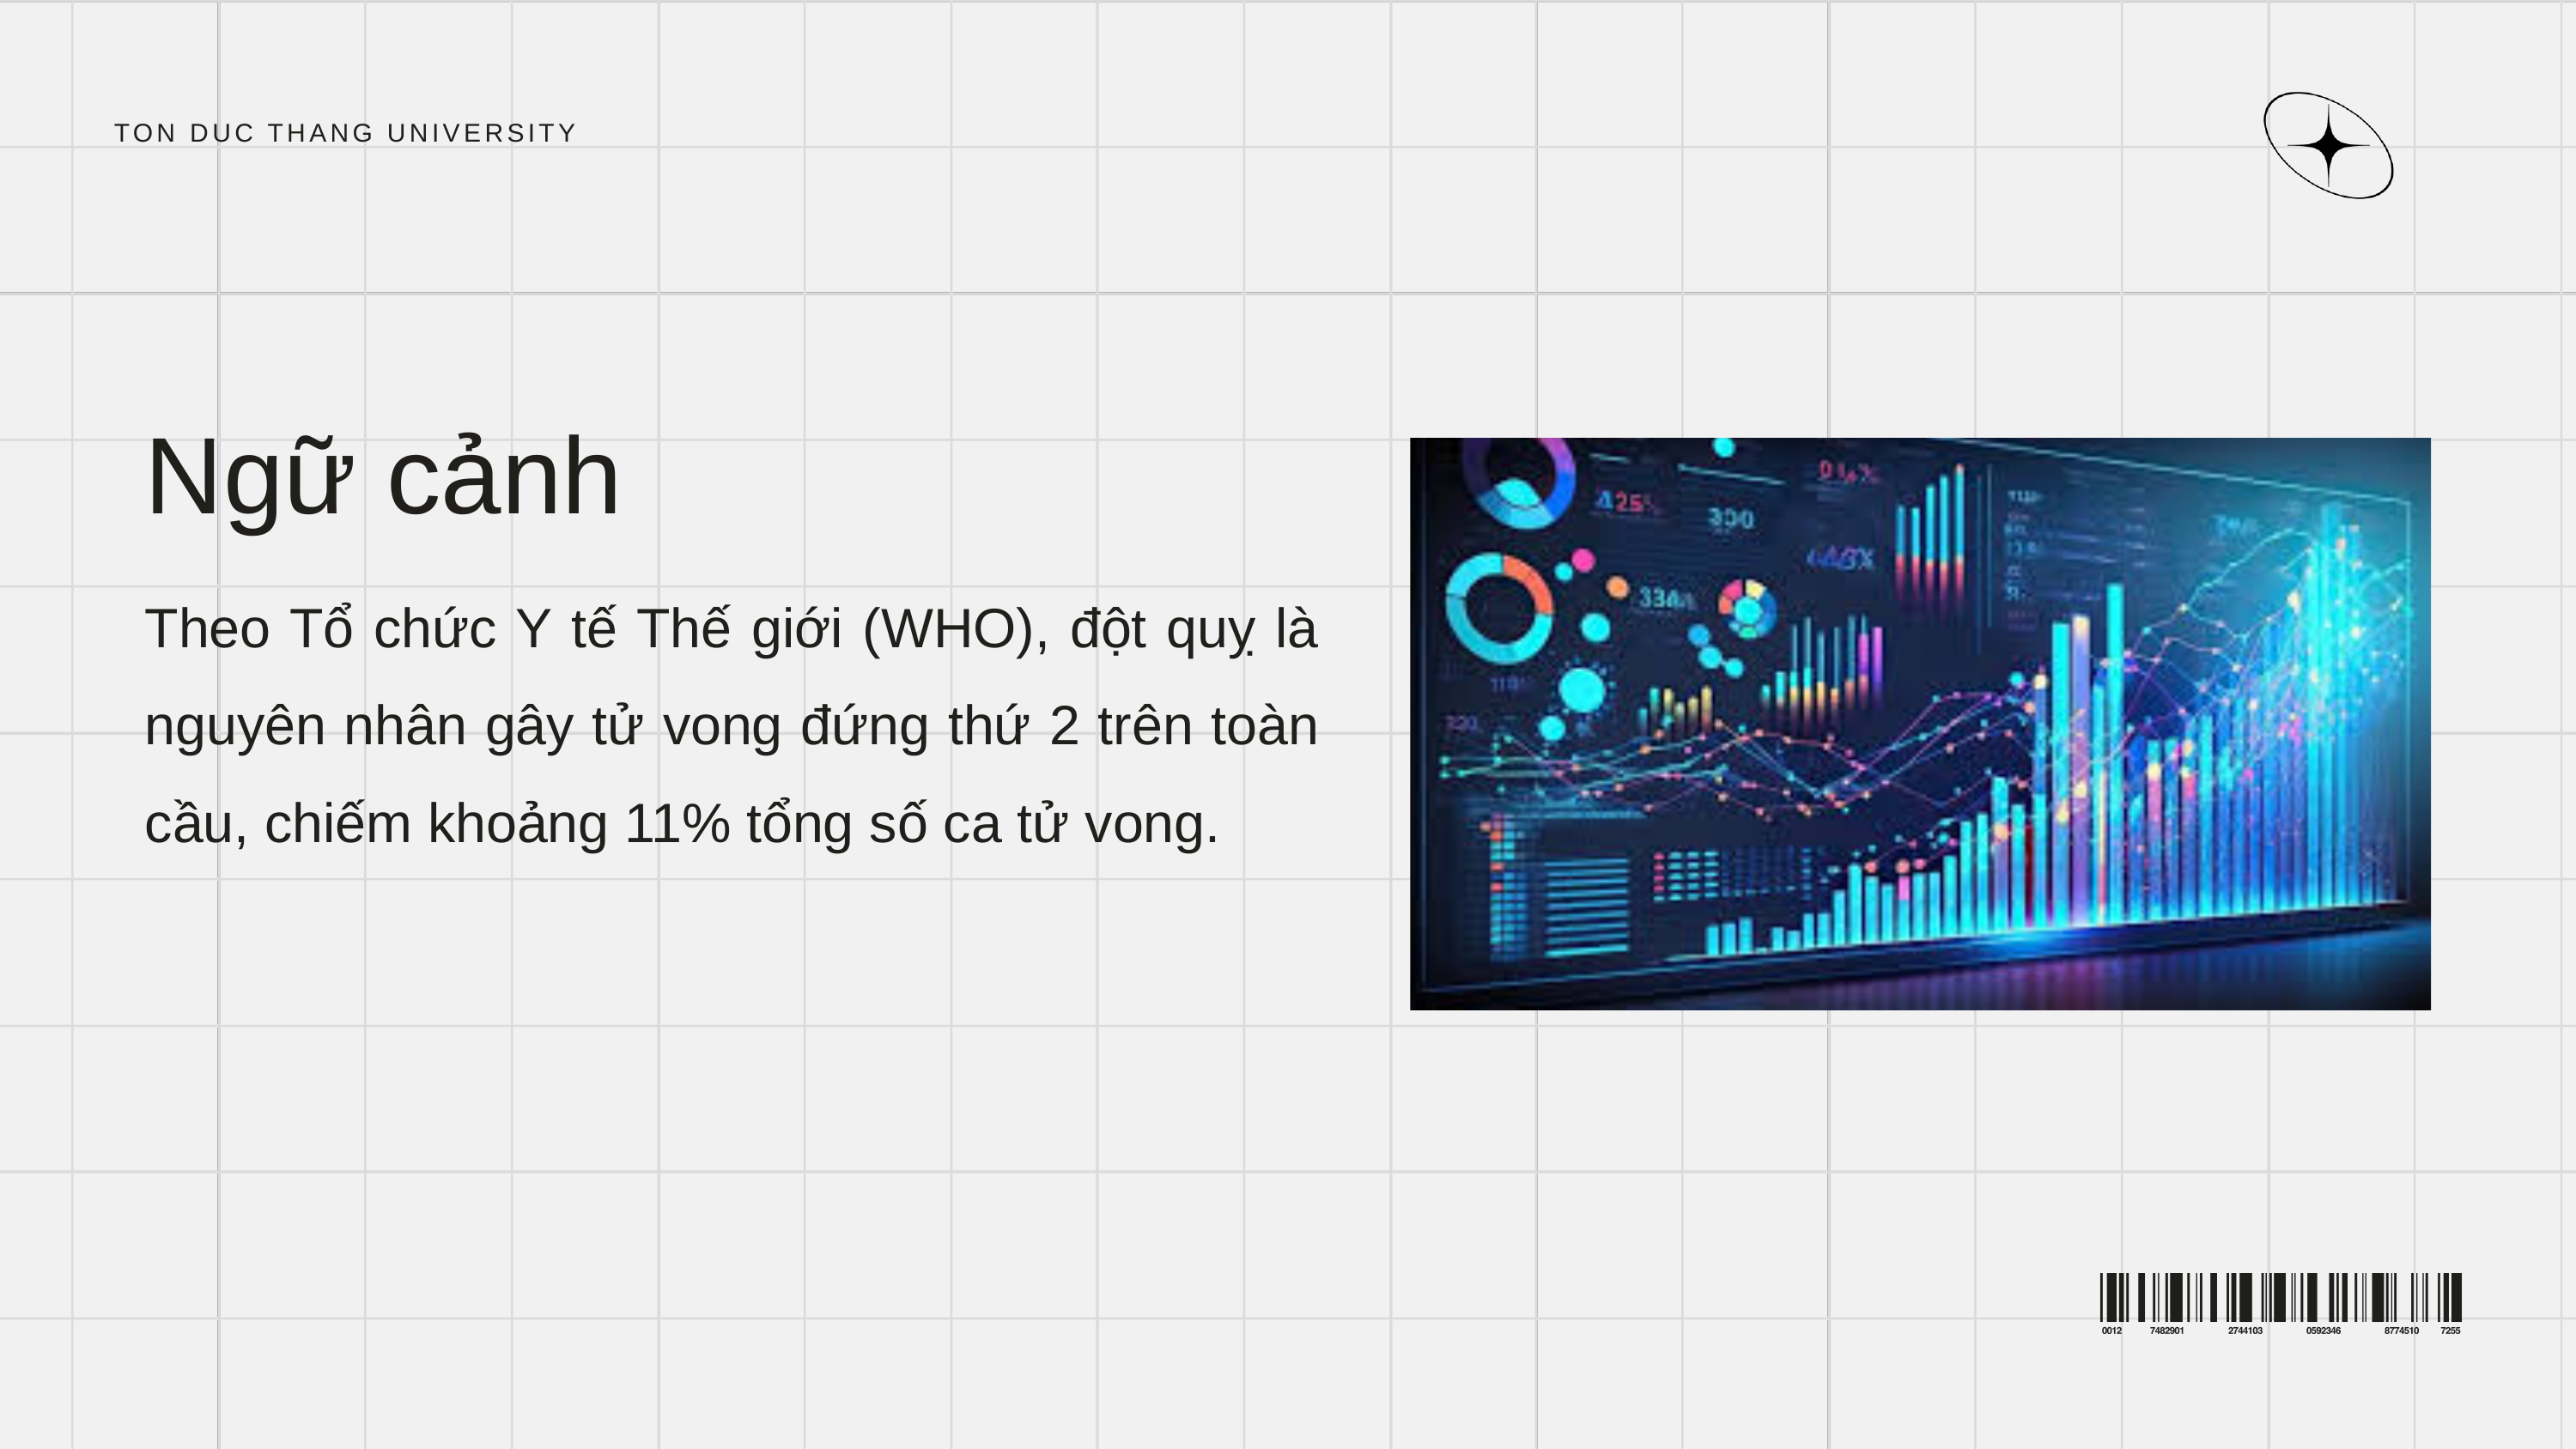

TON DUC THANG UNIVERSITY
Ngữ cảnh

Theo Tổ chức Y tế Thế giới (WHO), đột quỵ là nguyên nhân gây tử vong đứng thứ 2 trên toàn cầu, chiếm khoảng 11% tổng số ca tử vong.